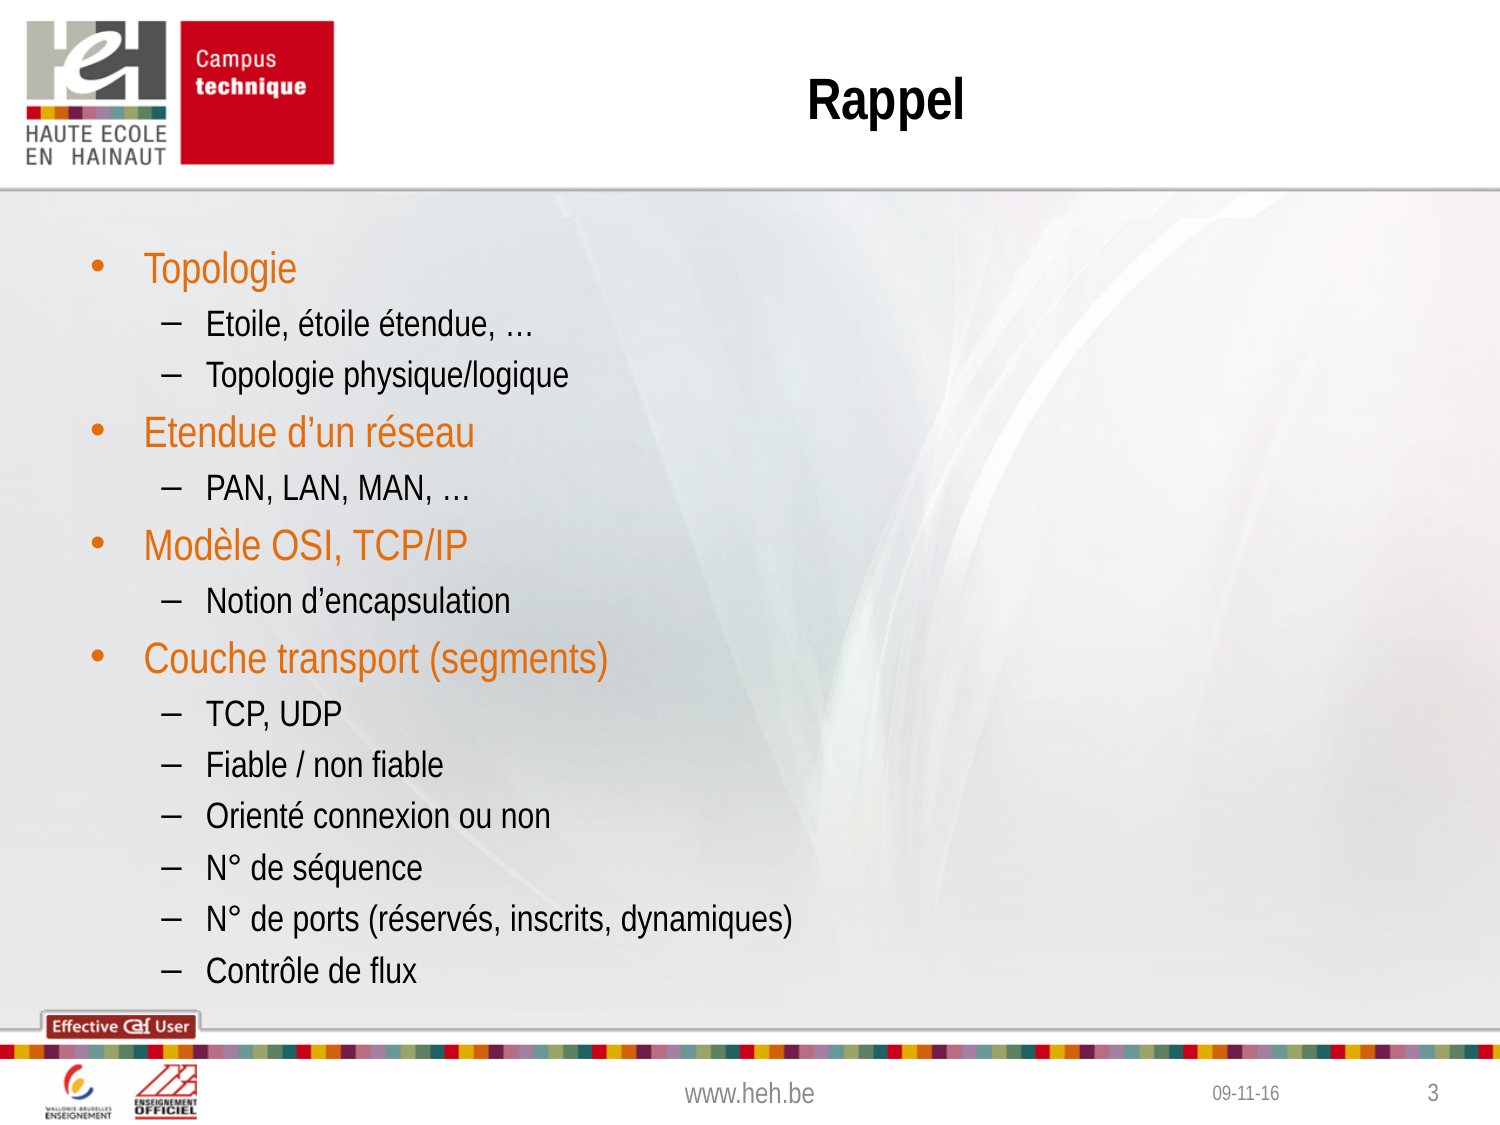

# Rappel
Topologie
Etoile, étoile étendue, …
Topologie physique/logique
Etendue d’un réseau
PAN, LAN, MAN, …
Modèle OSI, TCP/IP
Notion d’encapsulation
Couche transport (segments)
TCP, UDP
Fiable / non fiable
Orienté connexion ou non
N° de séquence
N° de ports (réservés, inscrits, dynamiques)
Contrôle de flux

www.heh.be
09-11-16
3